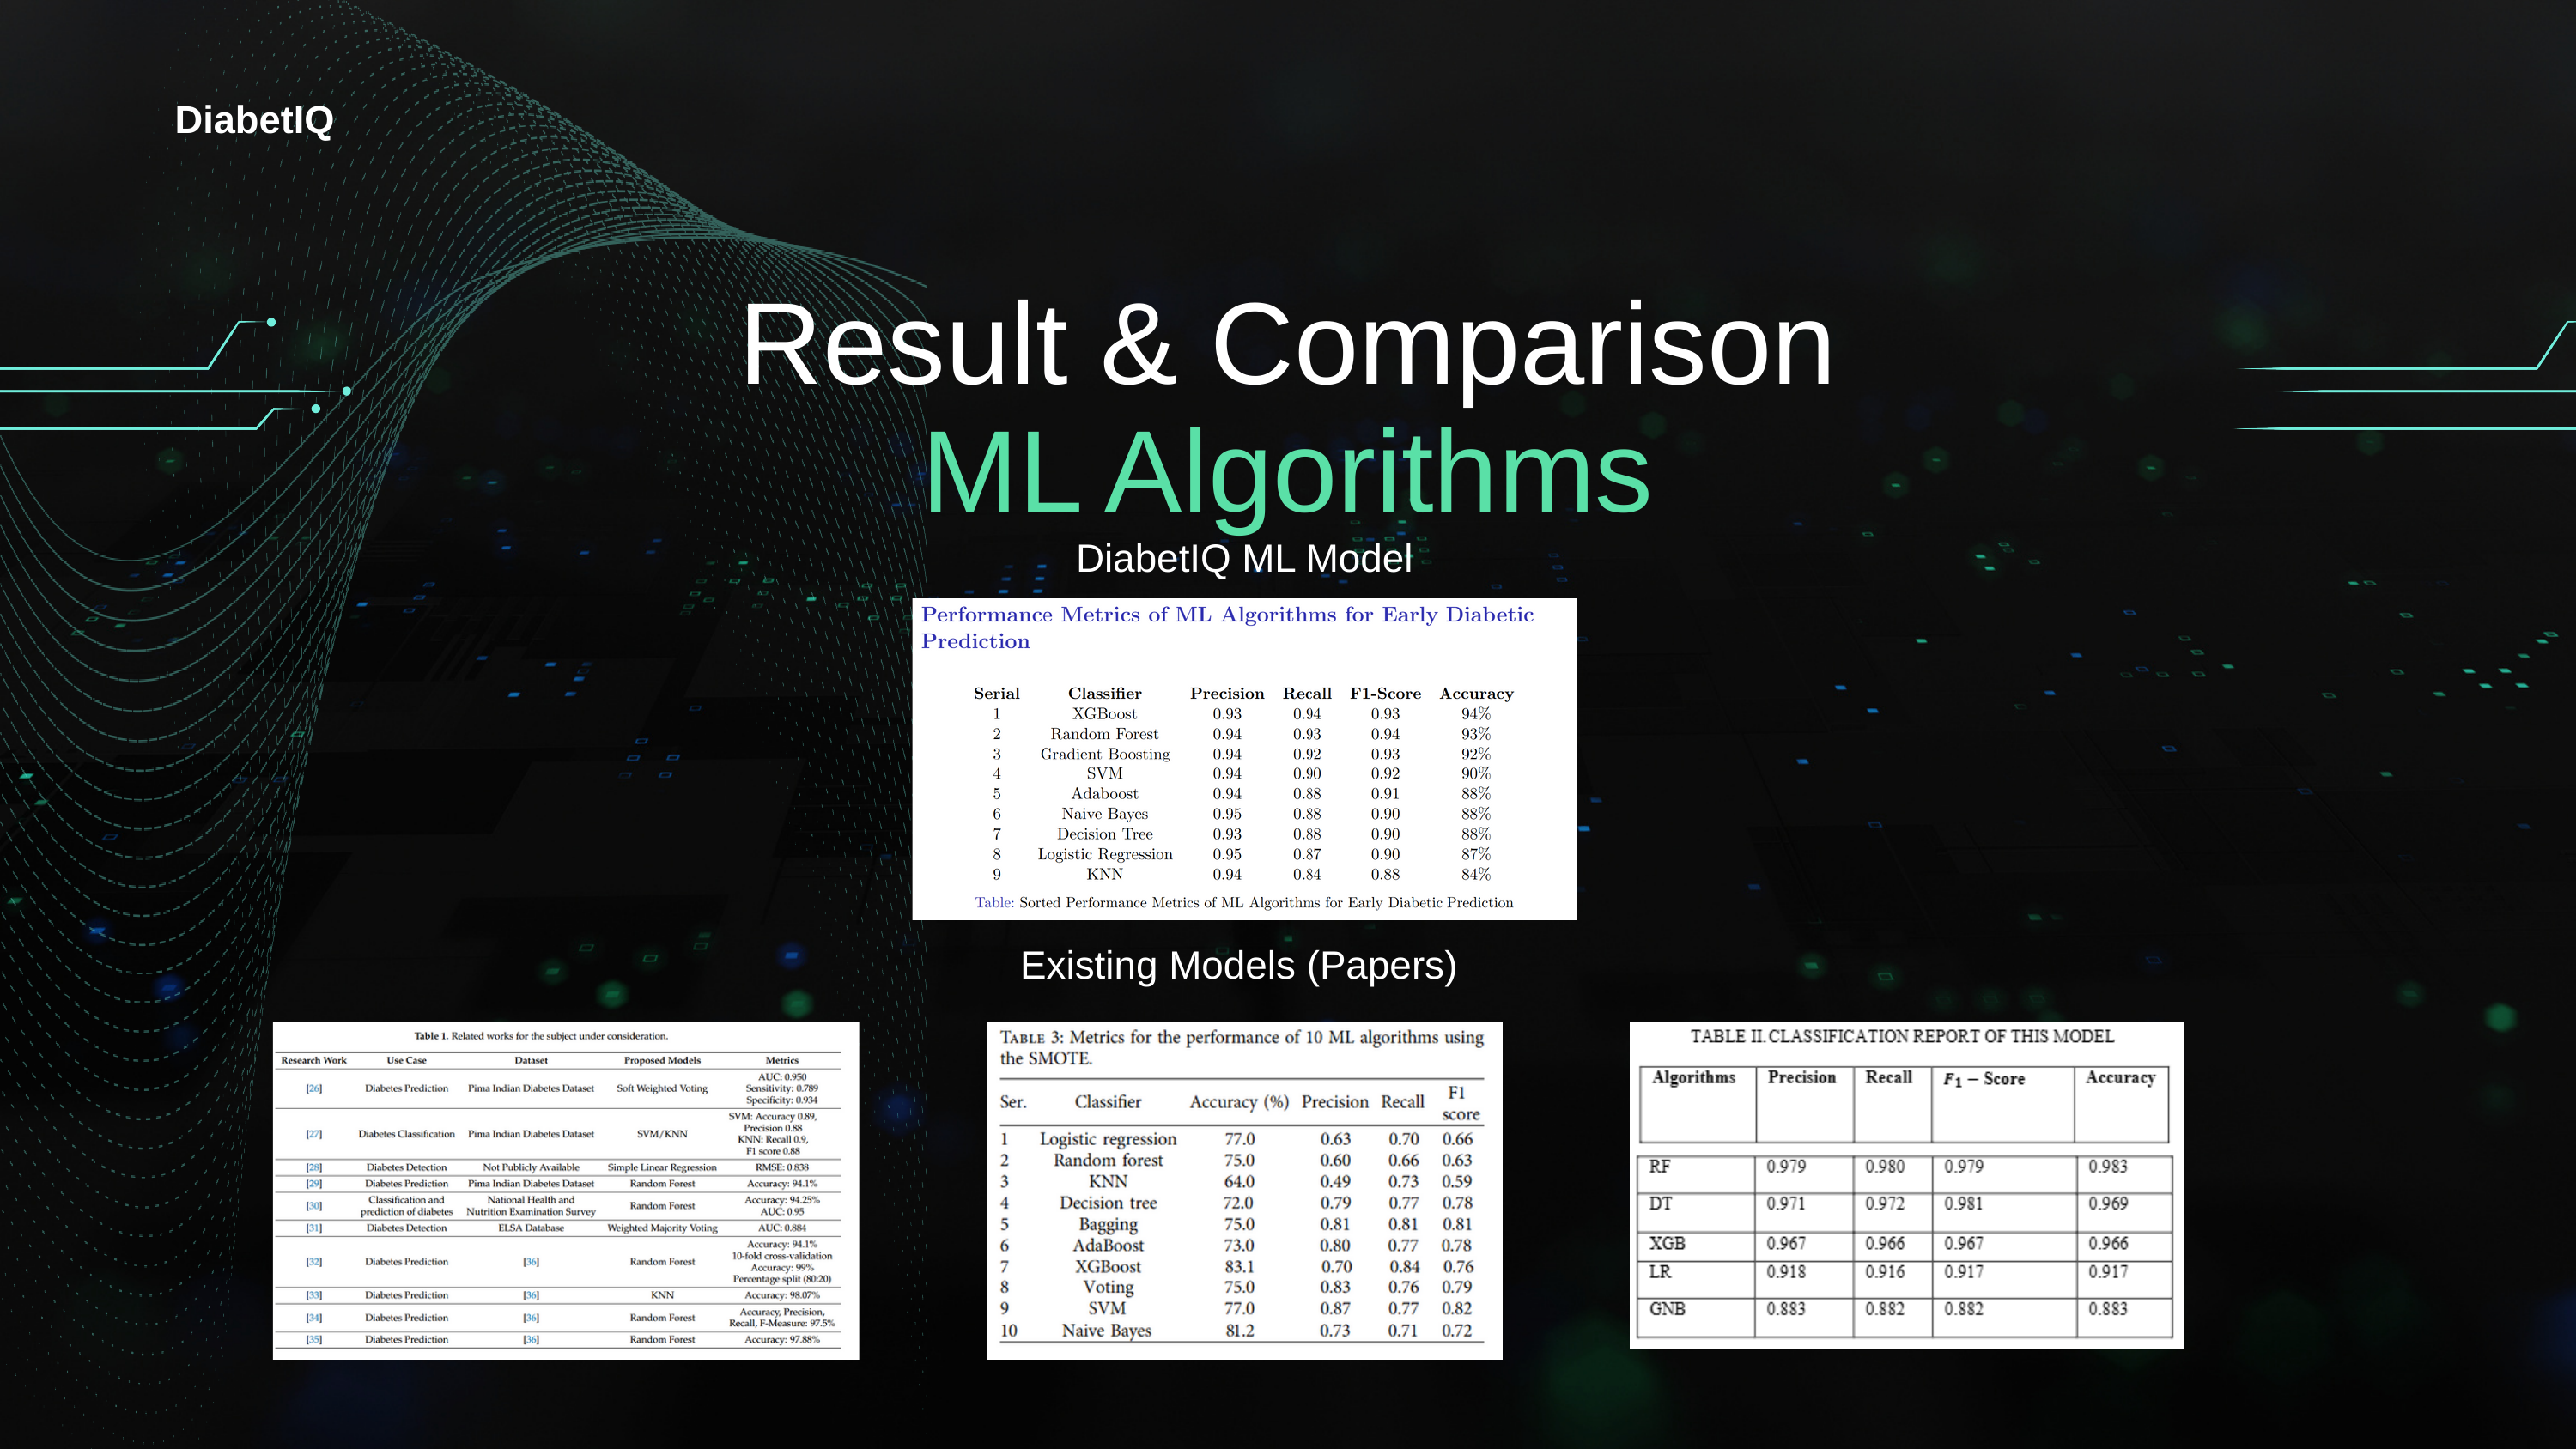

DiabetIQ

Result & Comparison

ML Algorithms
DiabetIQ ML Model

Existing Models (Papers)